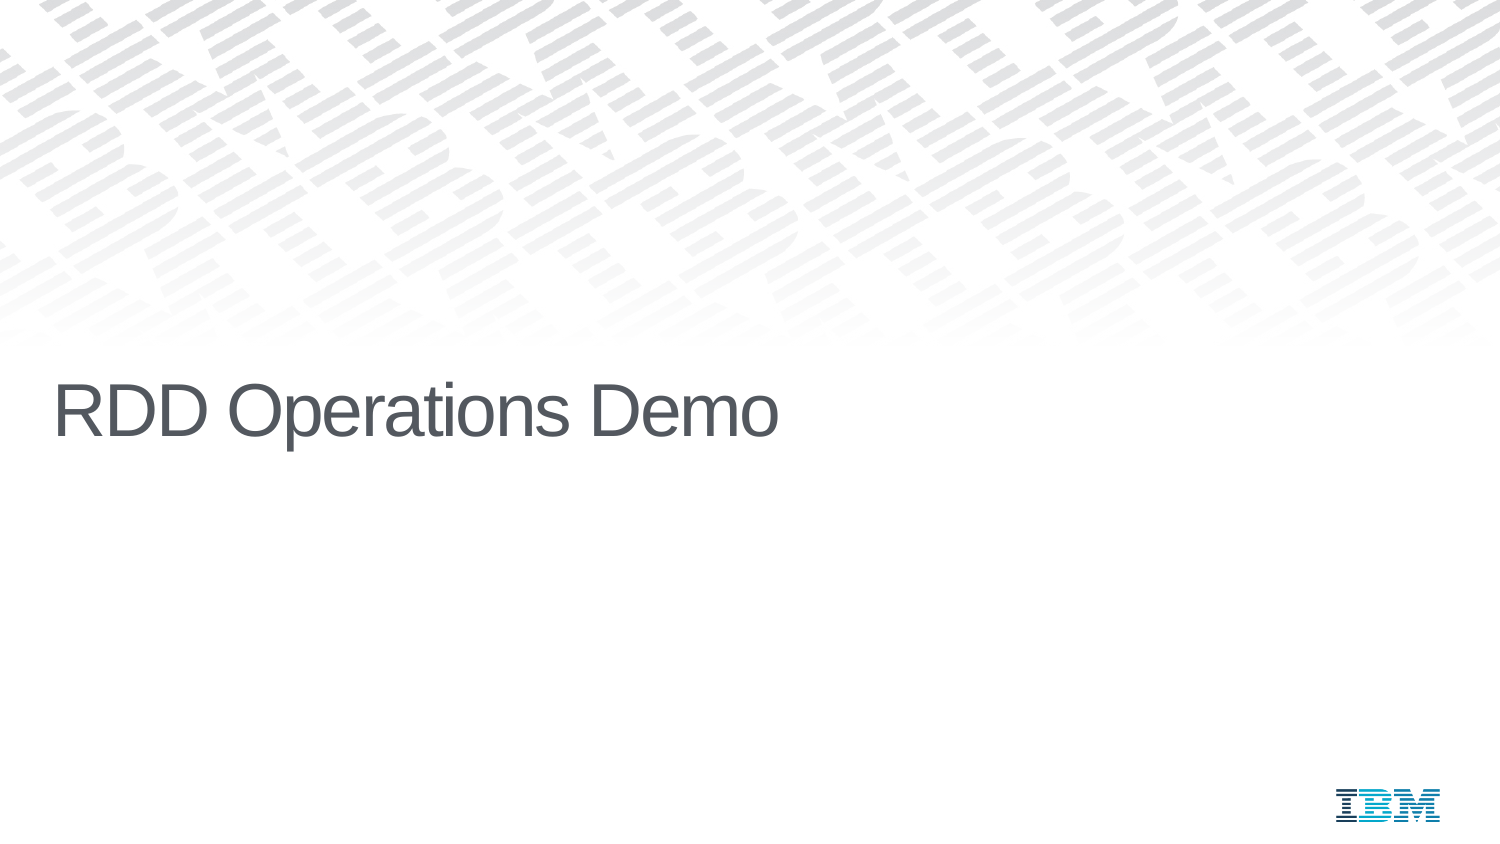

# RDD Operations Demo
Structured Data Processing using Data Frames